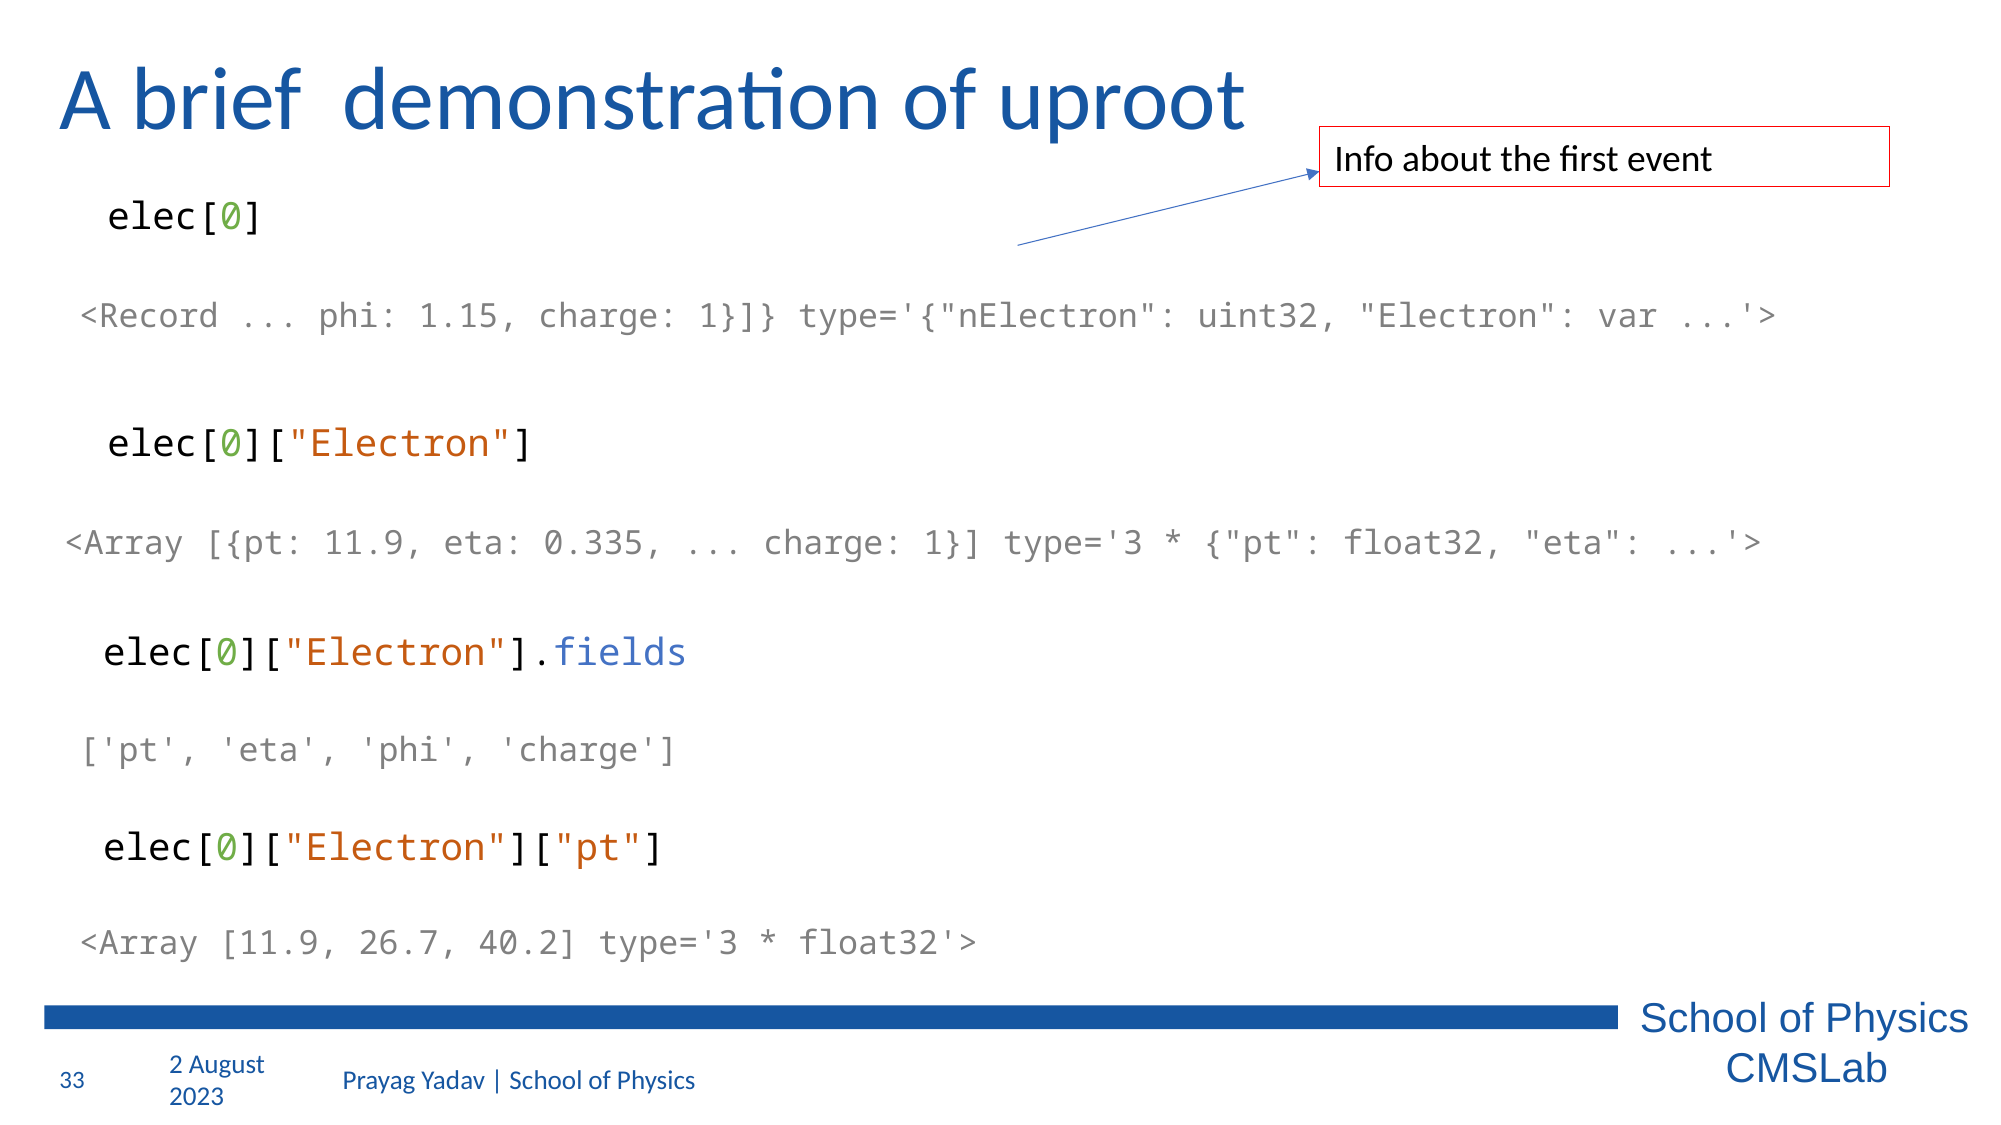

# A brief  demonstration of uproot
Info about the first event
elec[0]
<Record ... phi: 1.15, charge: 1}]} type='{"nElectron": uint32, "Electron": var ...'>
elec[0]["Electron"]
<Array [{pt: 11.9, eta: 0.335, ... charge: 1}] type='3 * {"pt": float32, "eta": ...'>
elec[0]["Electron"].fields
['pt', 'eta', 'phi', 'charge']
elec[0]["Electron"]["pt"]
<Array [11.9, 26.7, 40.2] type='3 * float32'>
33
2 August 2023
Prayag Yadav | School of Physics